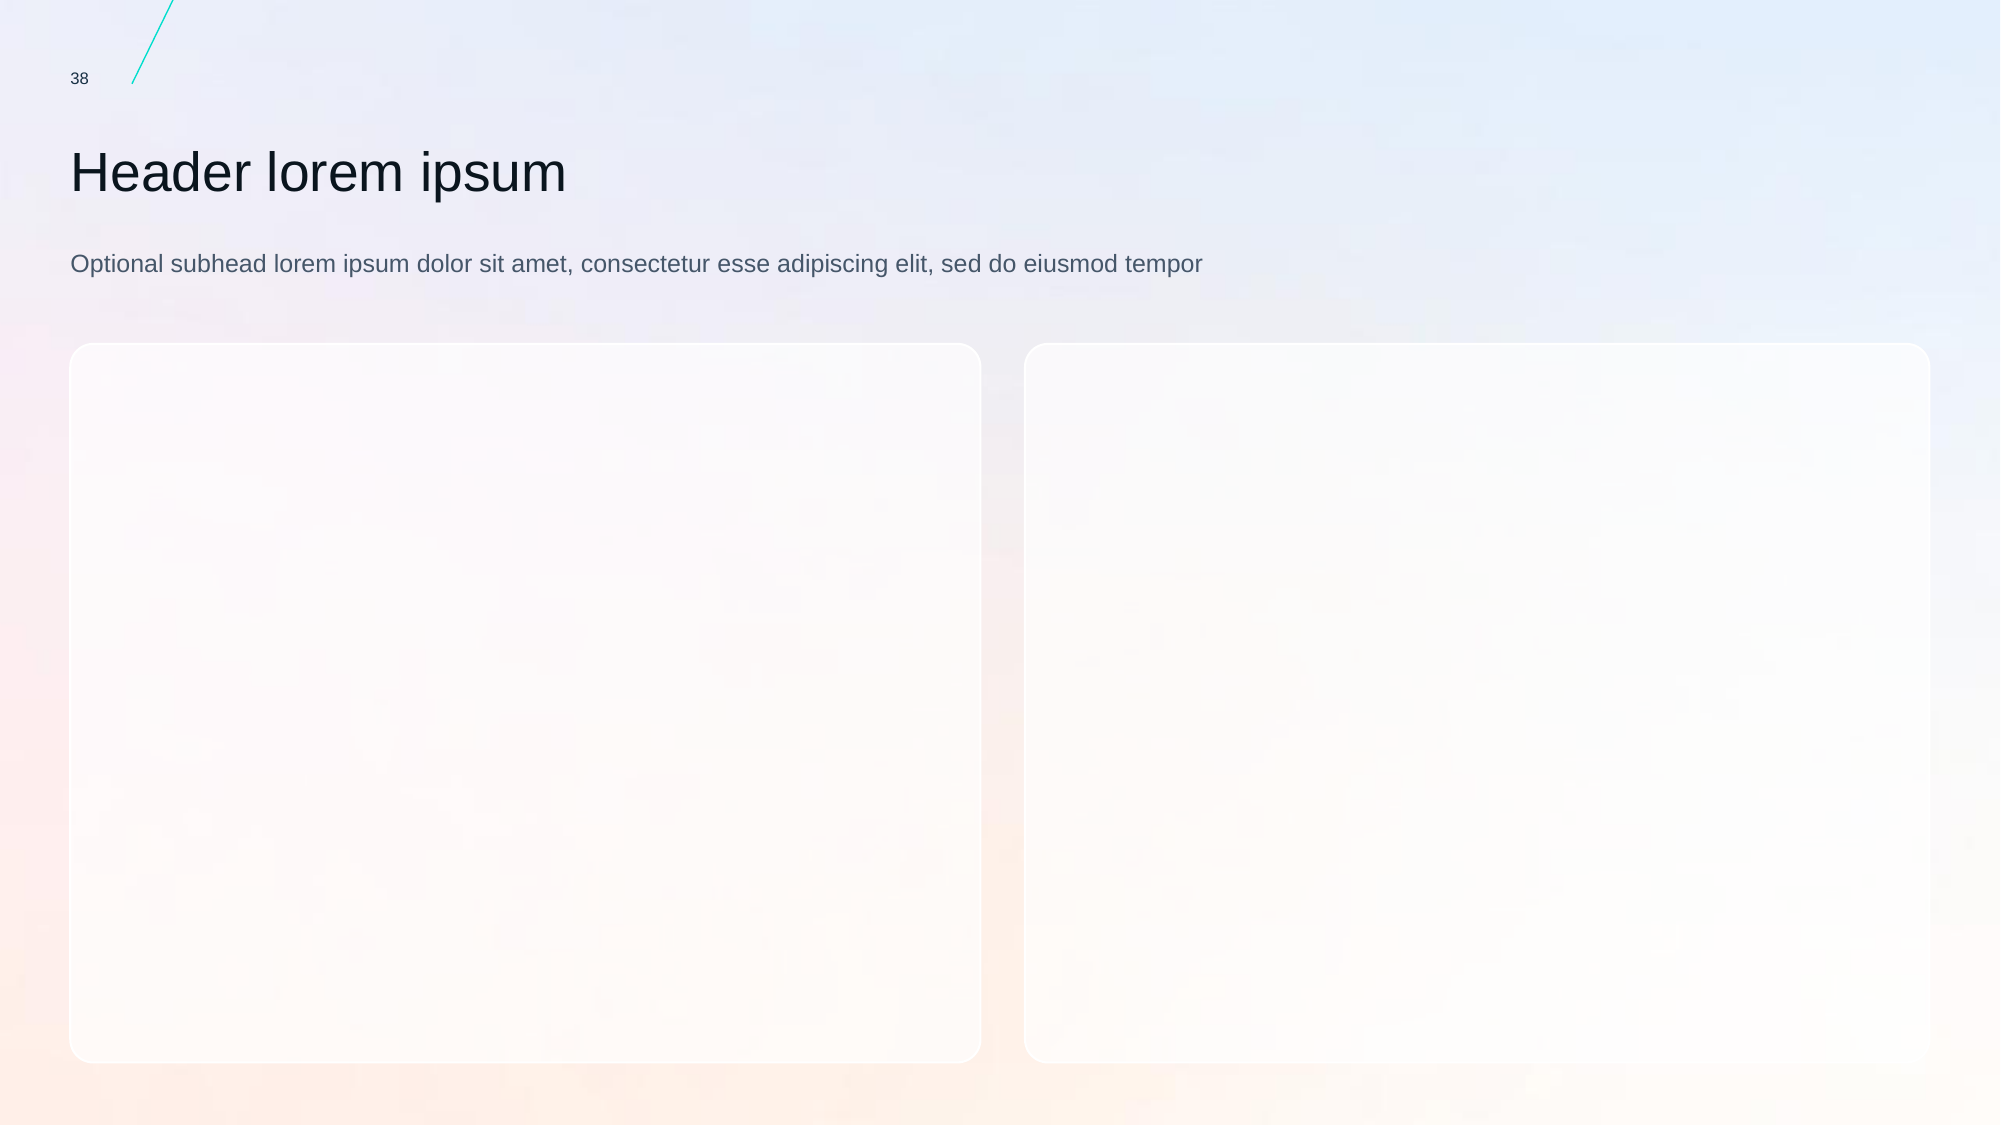

38

# Header lorem ipsum
Optional subhead lorem ipsum dolor sit amet, consectetur esse adipiscing elit, sed do eiusmod tempor